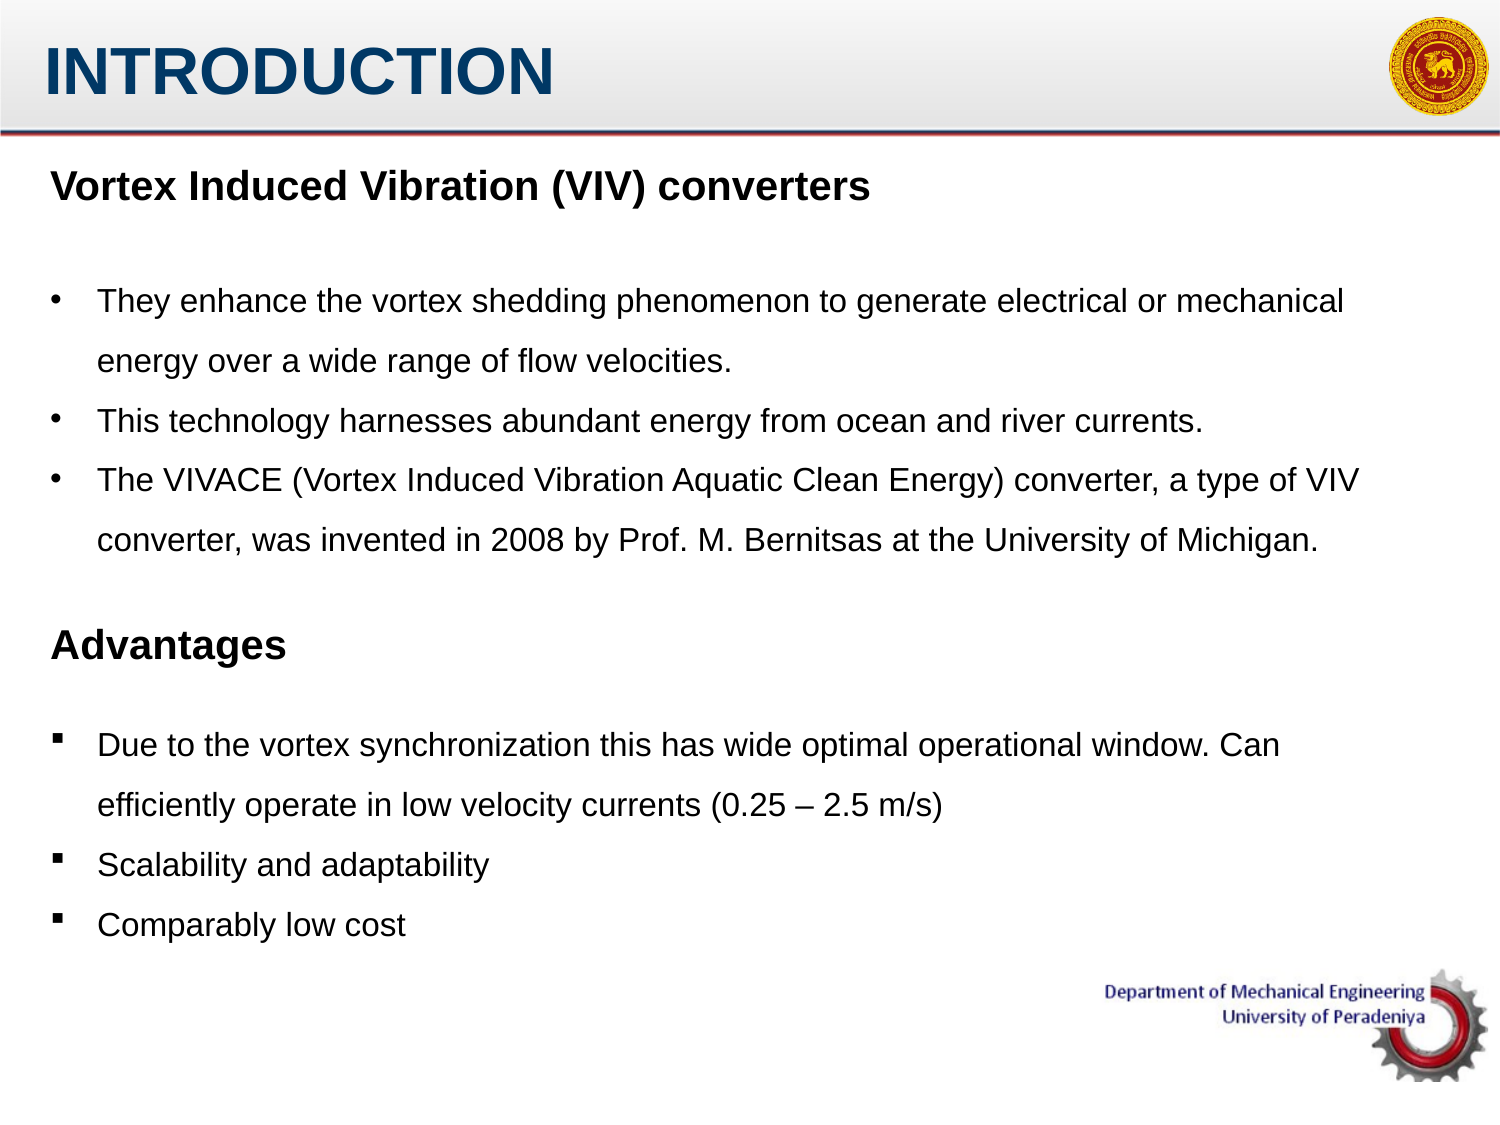

# INTRODUCTION

Vortex Induced Vibration (VIV) converters

They enhance the vortex shedding phenomenon to generate electrical or mechanical energy over a wide range of flow velocities.
This technology harnesses abundant energy from ocean and river currents.
The VIVACE (Vortex Induced Vibration Aquatic Clean Energy) converter, a type of VIV converter, was invented in 2008 by Prof. M. Bernitsas at the University of Michigan.

Advantages

Due to the vortex synchronization this has wide optimal operational window. Can efficiently operate in low velocity currents (0.25 – 2.5 m/s)
Scalability and adaptability
Comparably low cost